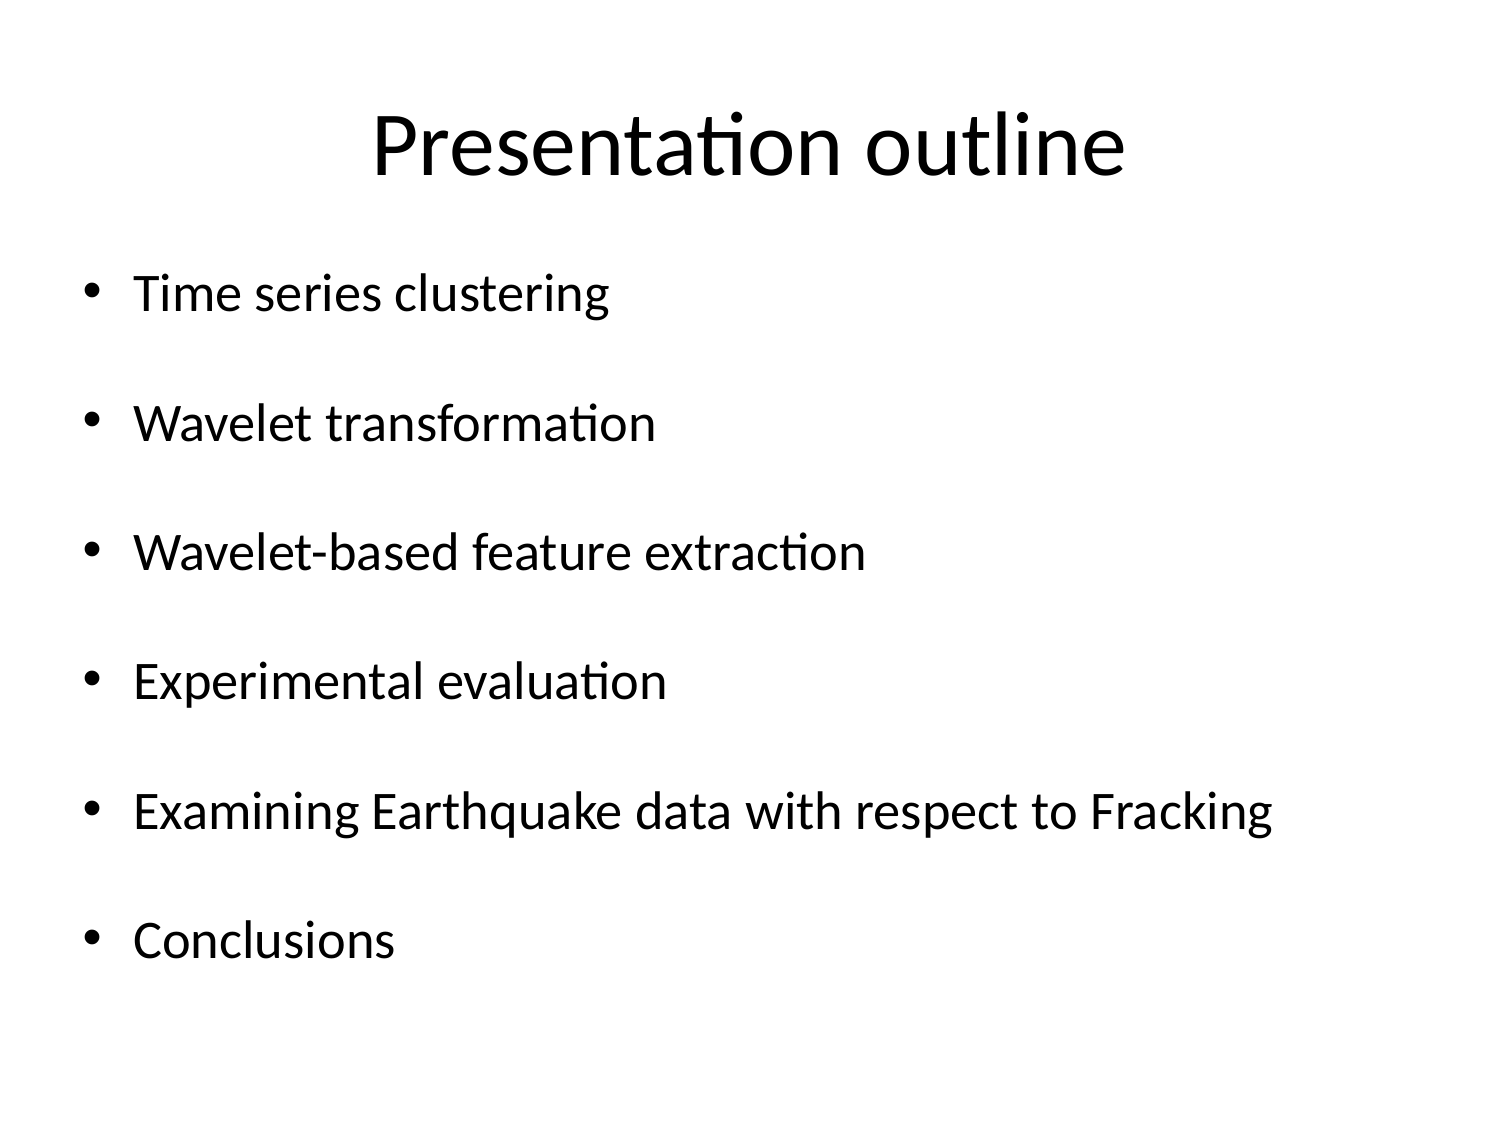

# Presentation outline
Time series clustering

Wavelet transformation

Wavelet-based feature extraction

Experimental evaluation

Examining Earthquake data with respect to Fracking

Conclusions